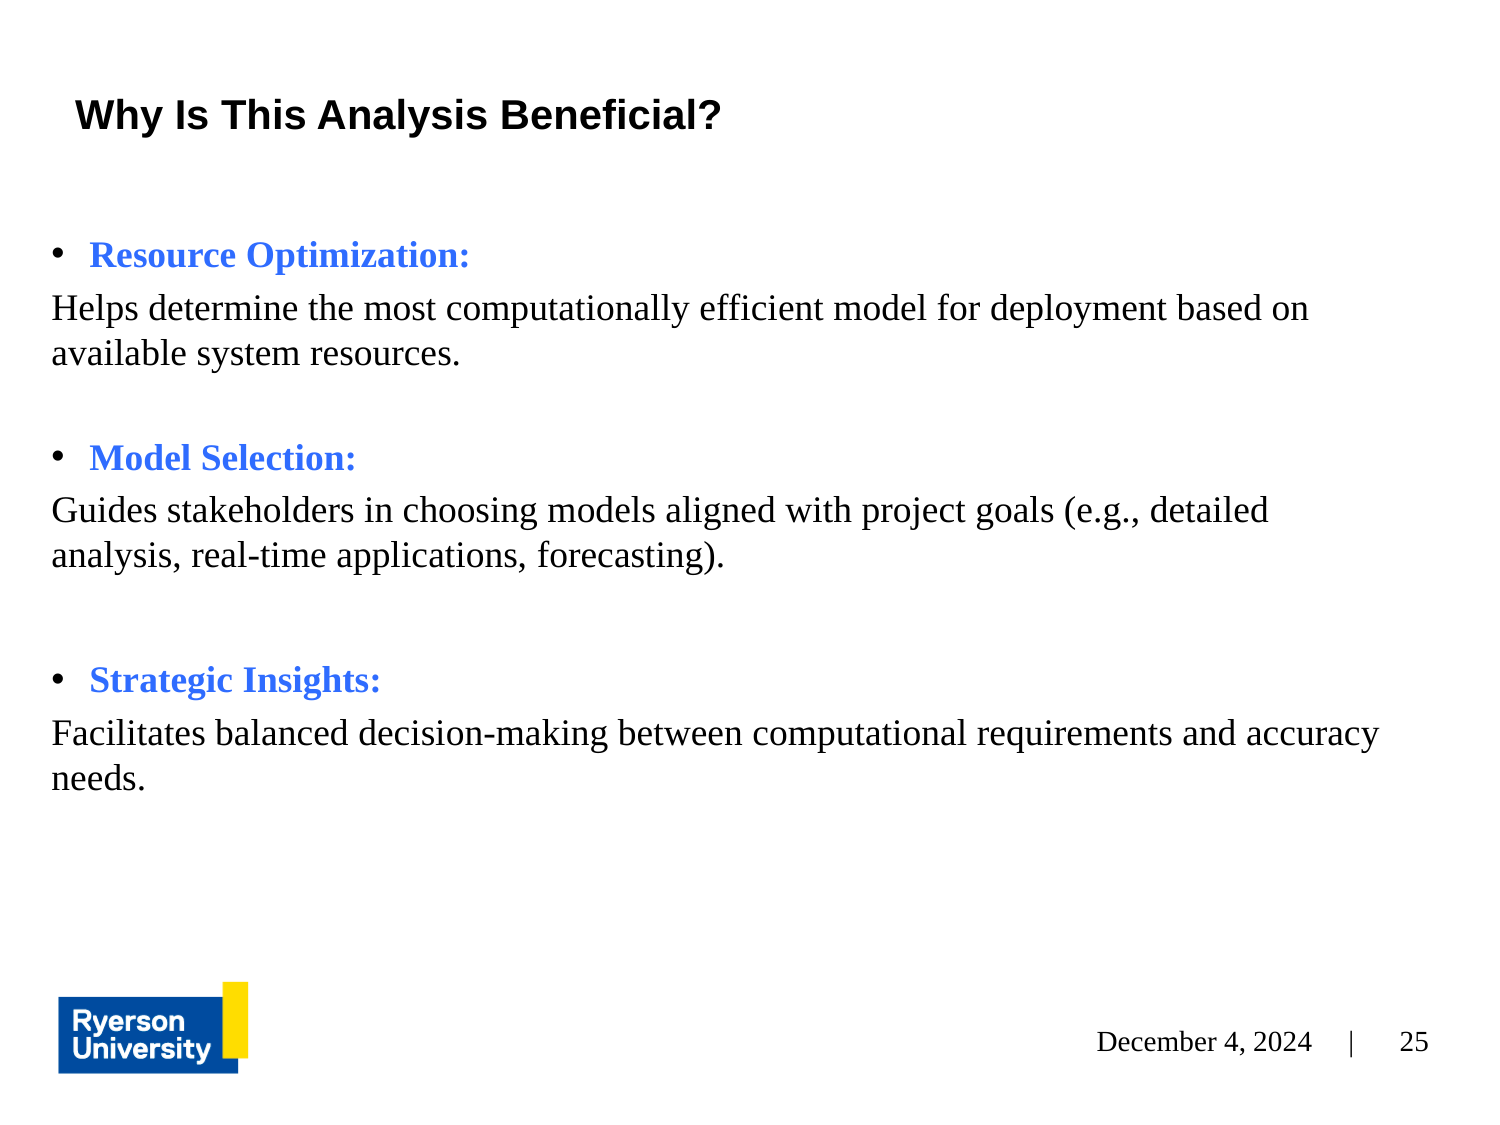

# Why Is This Analysis Beneficial?
Resource Optimization:
Helps determine the most computationally efficient model for deployment based on available system resources.

Model Selection:
Guides stakeholders in choosing models aligned with project goals (e.g., detailed analysis, real-time applications, forecasting).

Strategic Insights:
Facilitates balanced decision-making between computational requirements and accuracy needs.

December 4, 2024     |
25